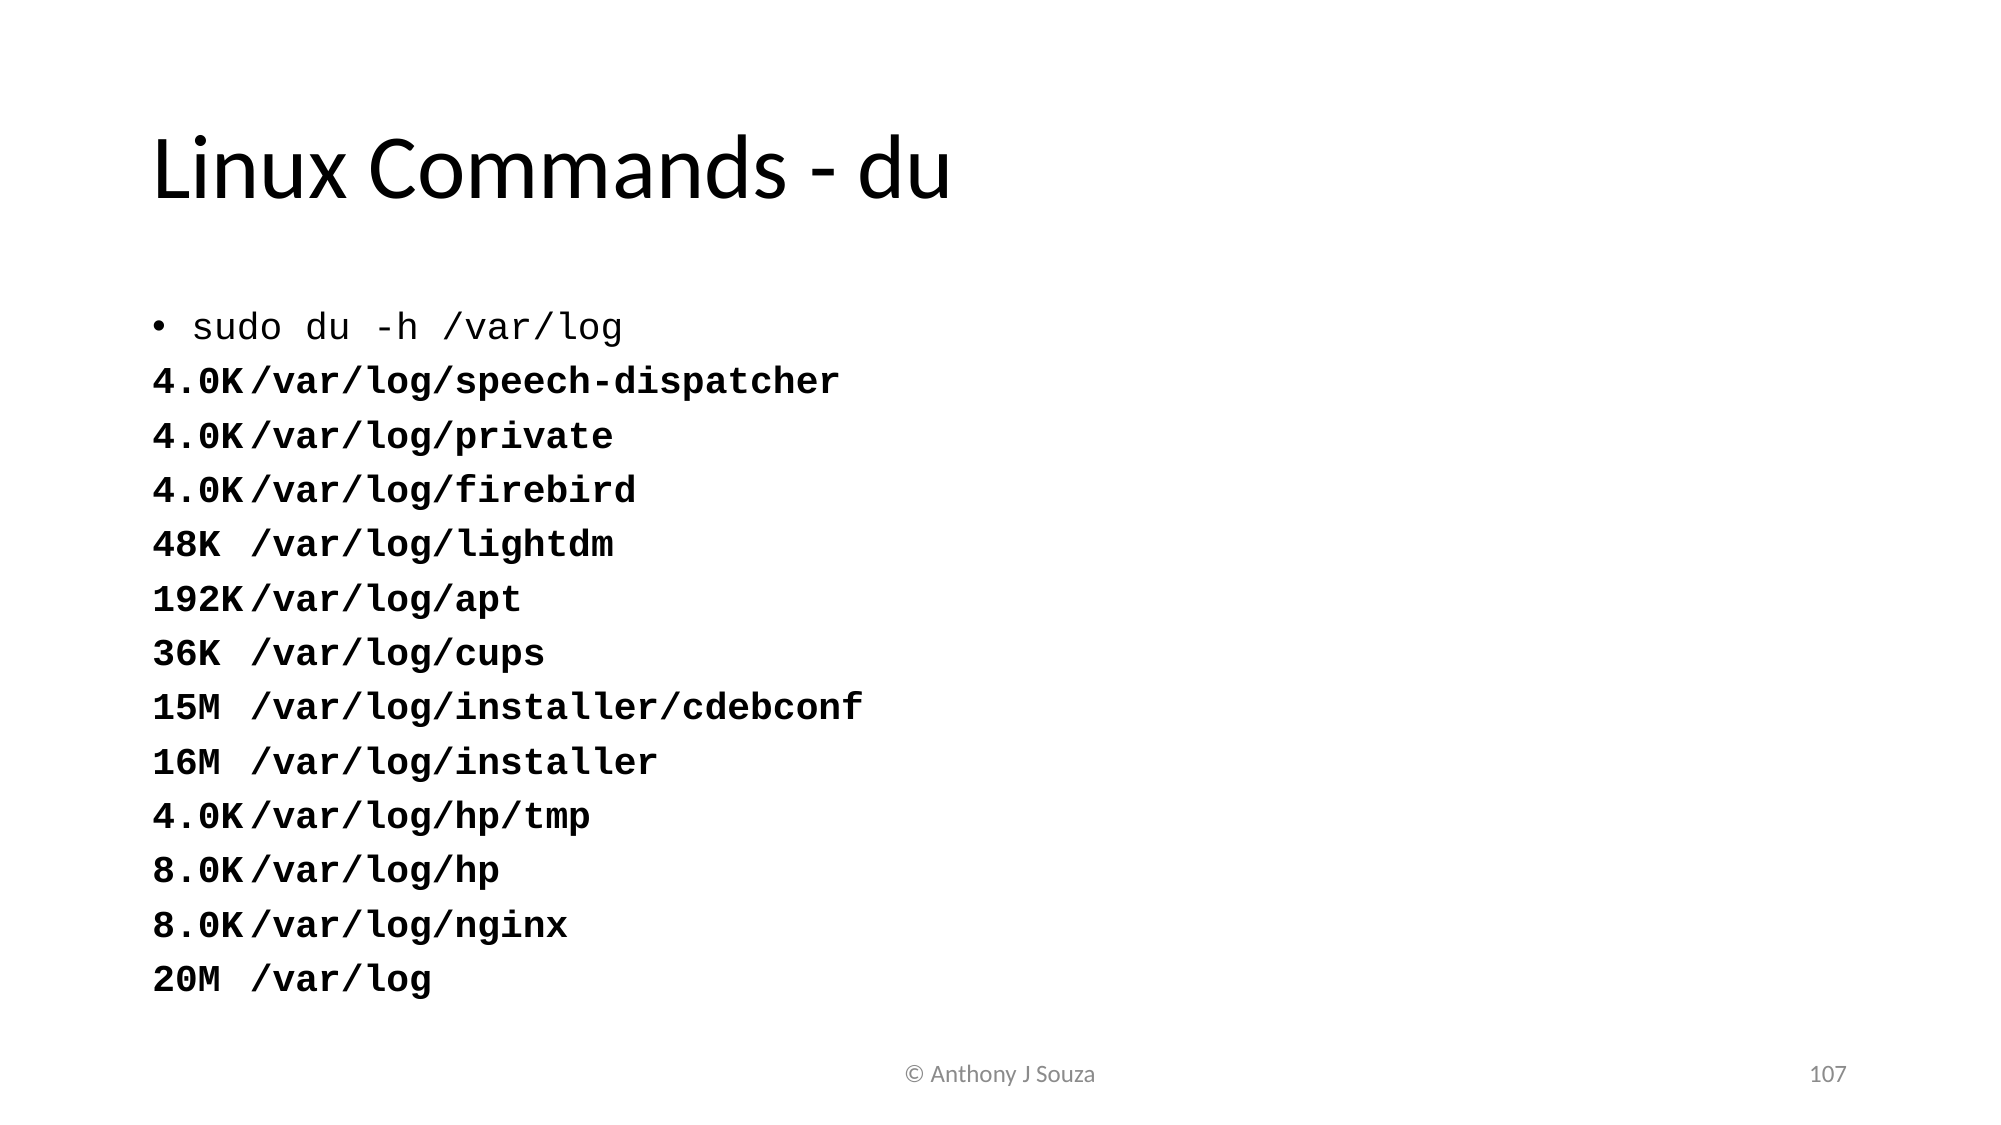

# Linux Commands - du
sudo du -h /var/log
4.0K	/var/log/speech-dispatcher
4.0K	/var/log/private
4.0K	/var/log/firebird
48K	/var/log/lightdm
192K	/var/log/apt
36K	/var/log/cups
15M	/var/log/installer/cdebconf
16M	/var/log/installer
4.0K	/var/log/hp/tmp
8.0K	/var/log/hp
8.0K	/var/log/nginx
20M	/var/log

© Anthony J Souza
107